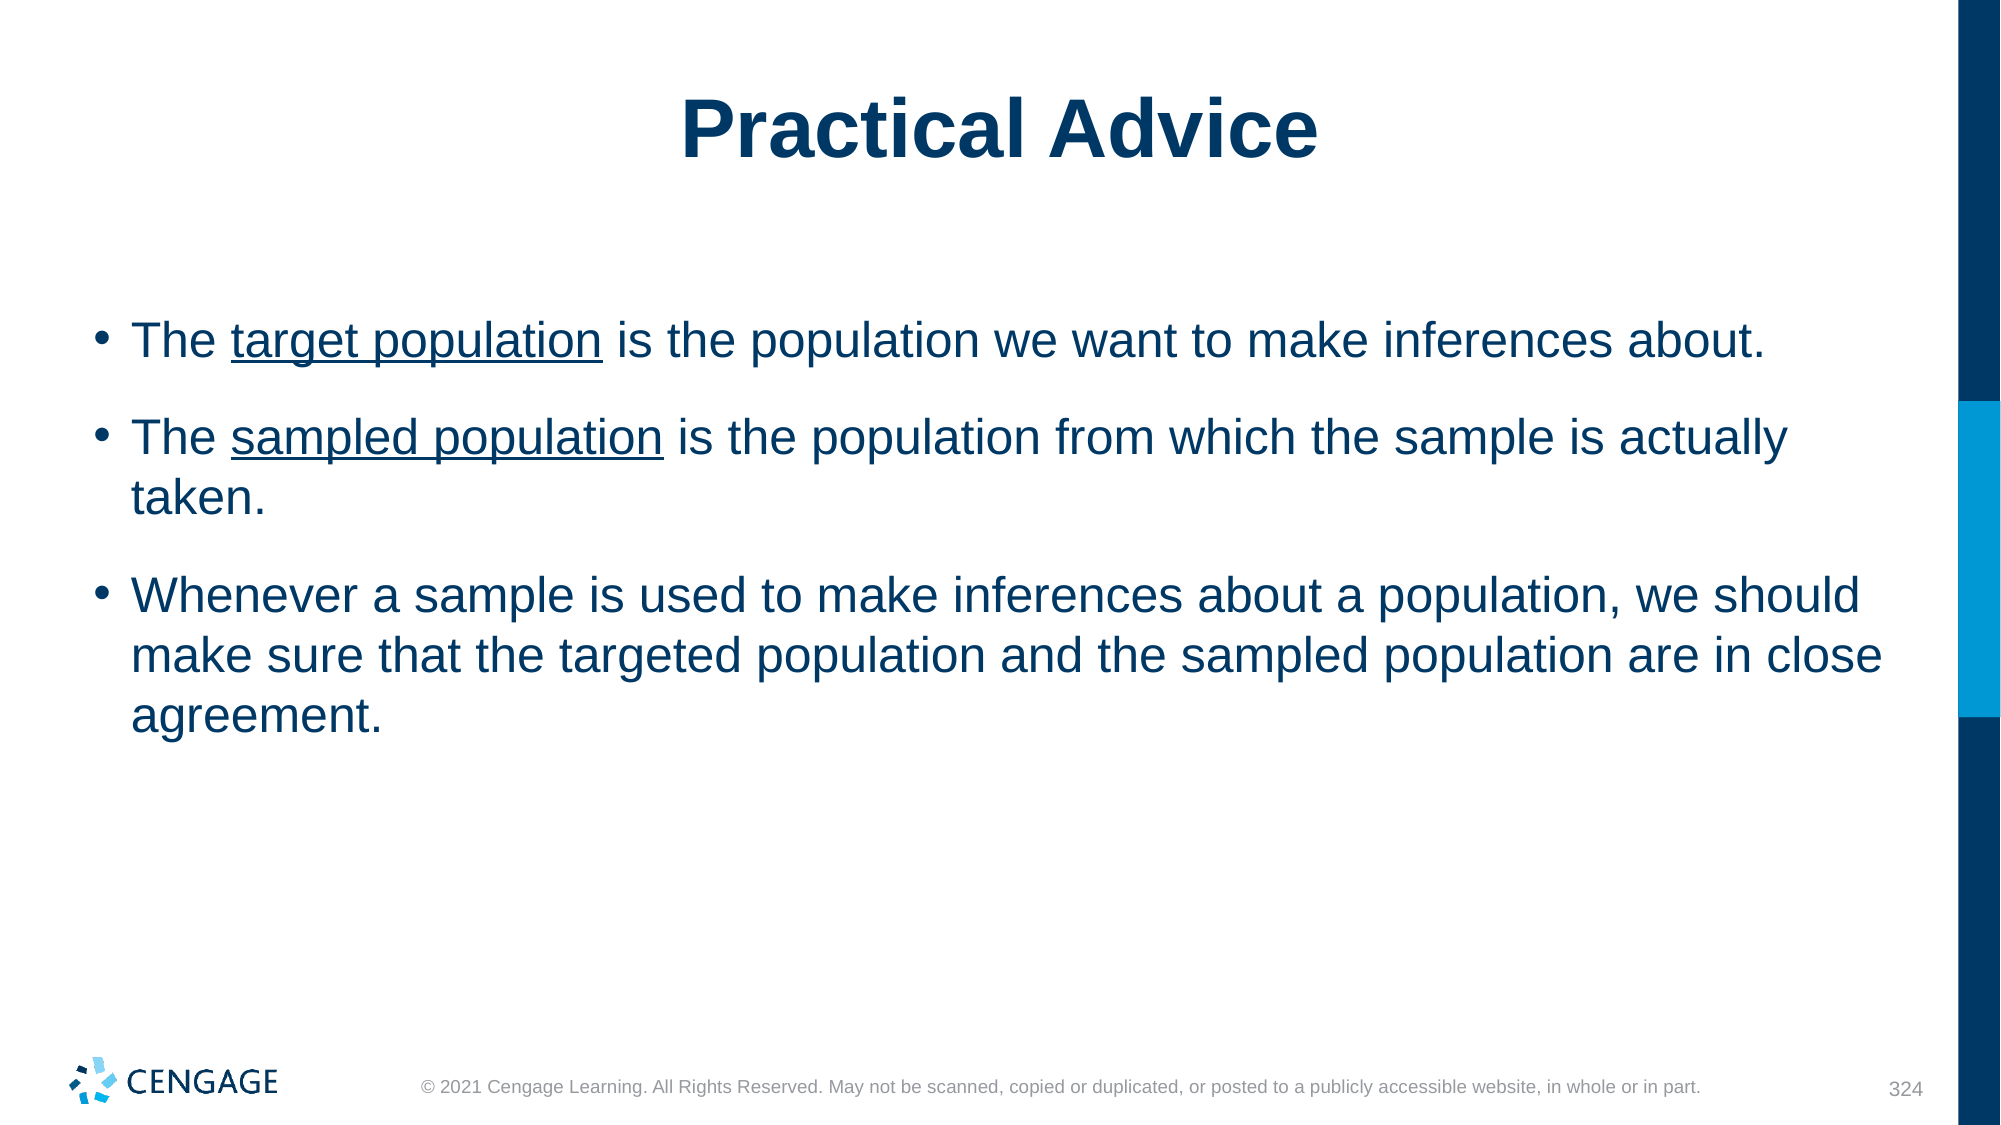

# Practical Advice
The target population is the population we want to make inferences about.
The sampled population is the population from which the sample is actually taken.
Whenever a sample is used to make inferences about a population, we should make sure that the targeted population and the sampled population are in close agreement.